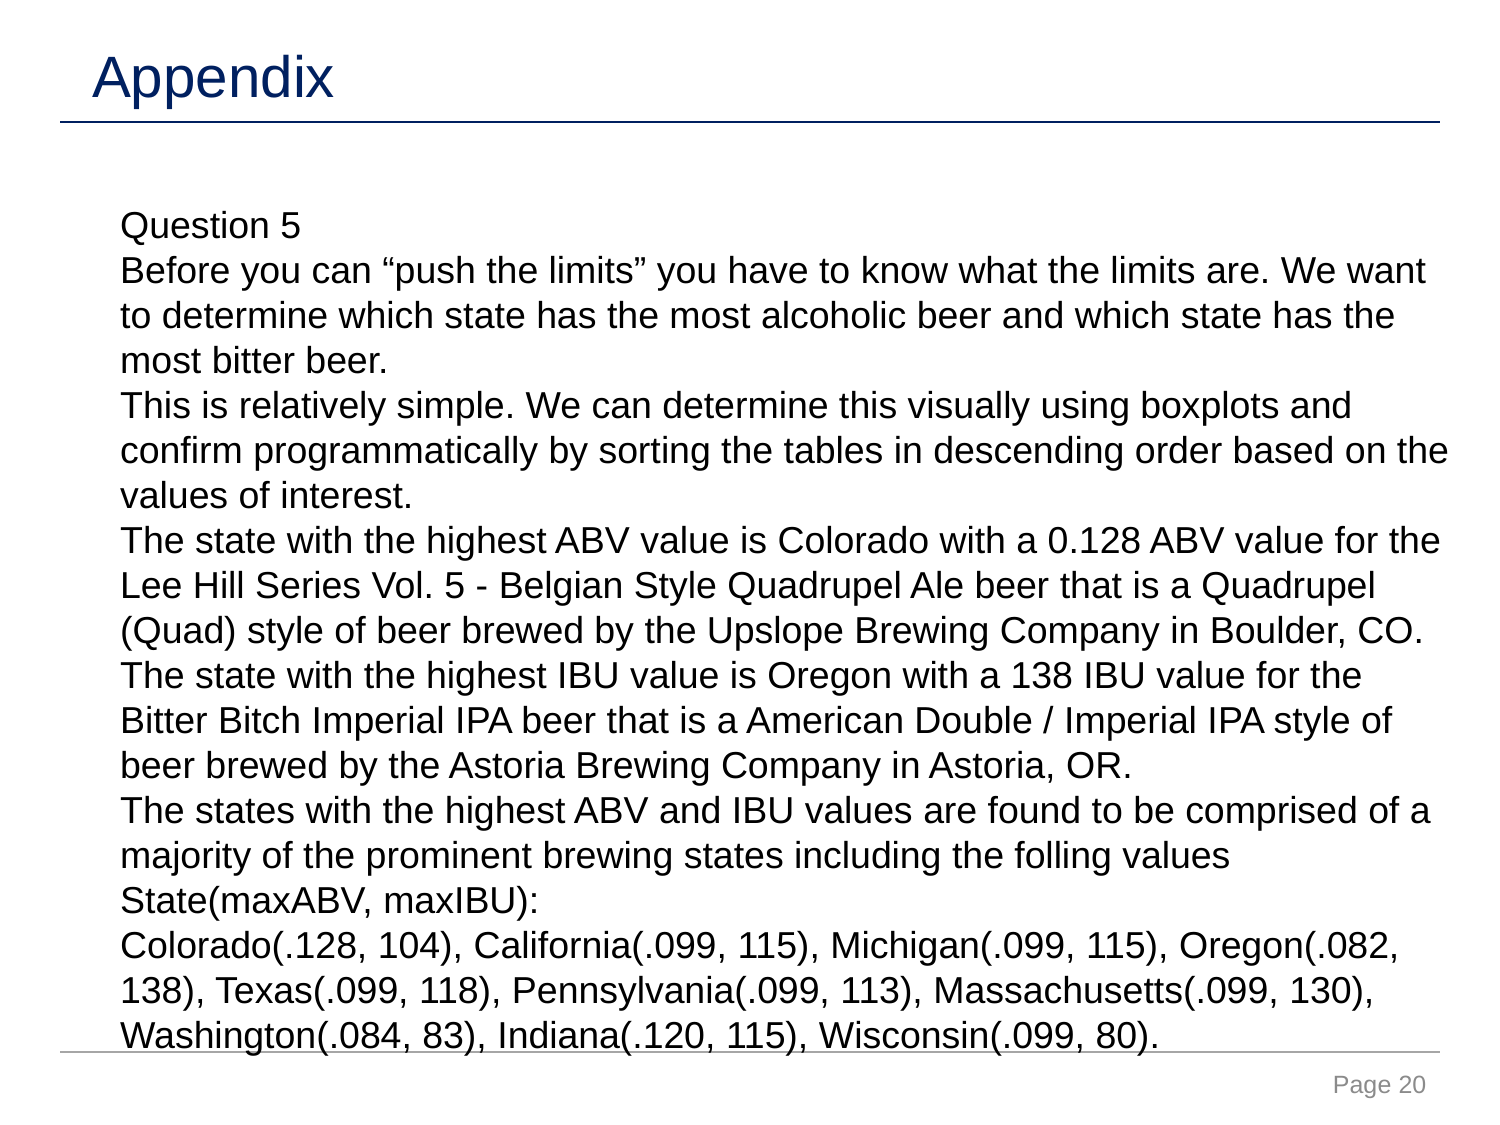

Appendix
Question 5
Before you can “push the limits” you have to know what the limits are. We want to determine which state has the most alcoholic beer and which state has the most bitter beer.
This is relatively simple. We can determine this visually using boxplots and confirm programmatically by sorting the tables in descending order based on the values of interest.
The state with the highest ABV value is Colorado with a 0.128 ABV value for the Lee Hill Series Vol. 5 - Belgian Style Quadrupel Ale beer that is a Quadrupel (Quad) style of beer brewed by the Upslope Brewing Company in Boulder, CO.
The state with the highest IBU value is Oregon with a 138 IBU value for the Bitter Bitch Imperial IPA beer that is a American Double / Imperial IPA style of beer brewed by the Astoria Brewing Company in Astoria, OR.
The states with the highest ABV and IBU values are found to be comprised of a majority of the prominent brewing states including the folling values State(maxABV, maxIBU):
Colorado(.128, 104), California(.099, 115), Michigan(.099, 115), Oregon(.082, 138), Texas(.099, 118), Pennsylvania(.099, 113), Massachusetts(.099, 130), Washington(.084, 83), Indiana(.120, 115), Wisconsin(.099, 80).

Page 20